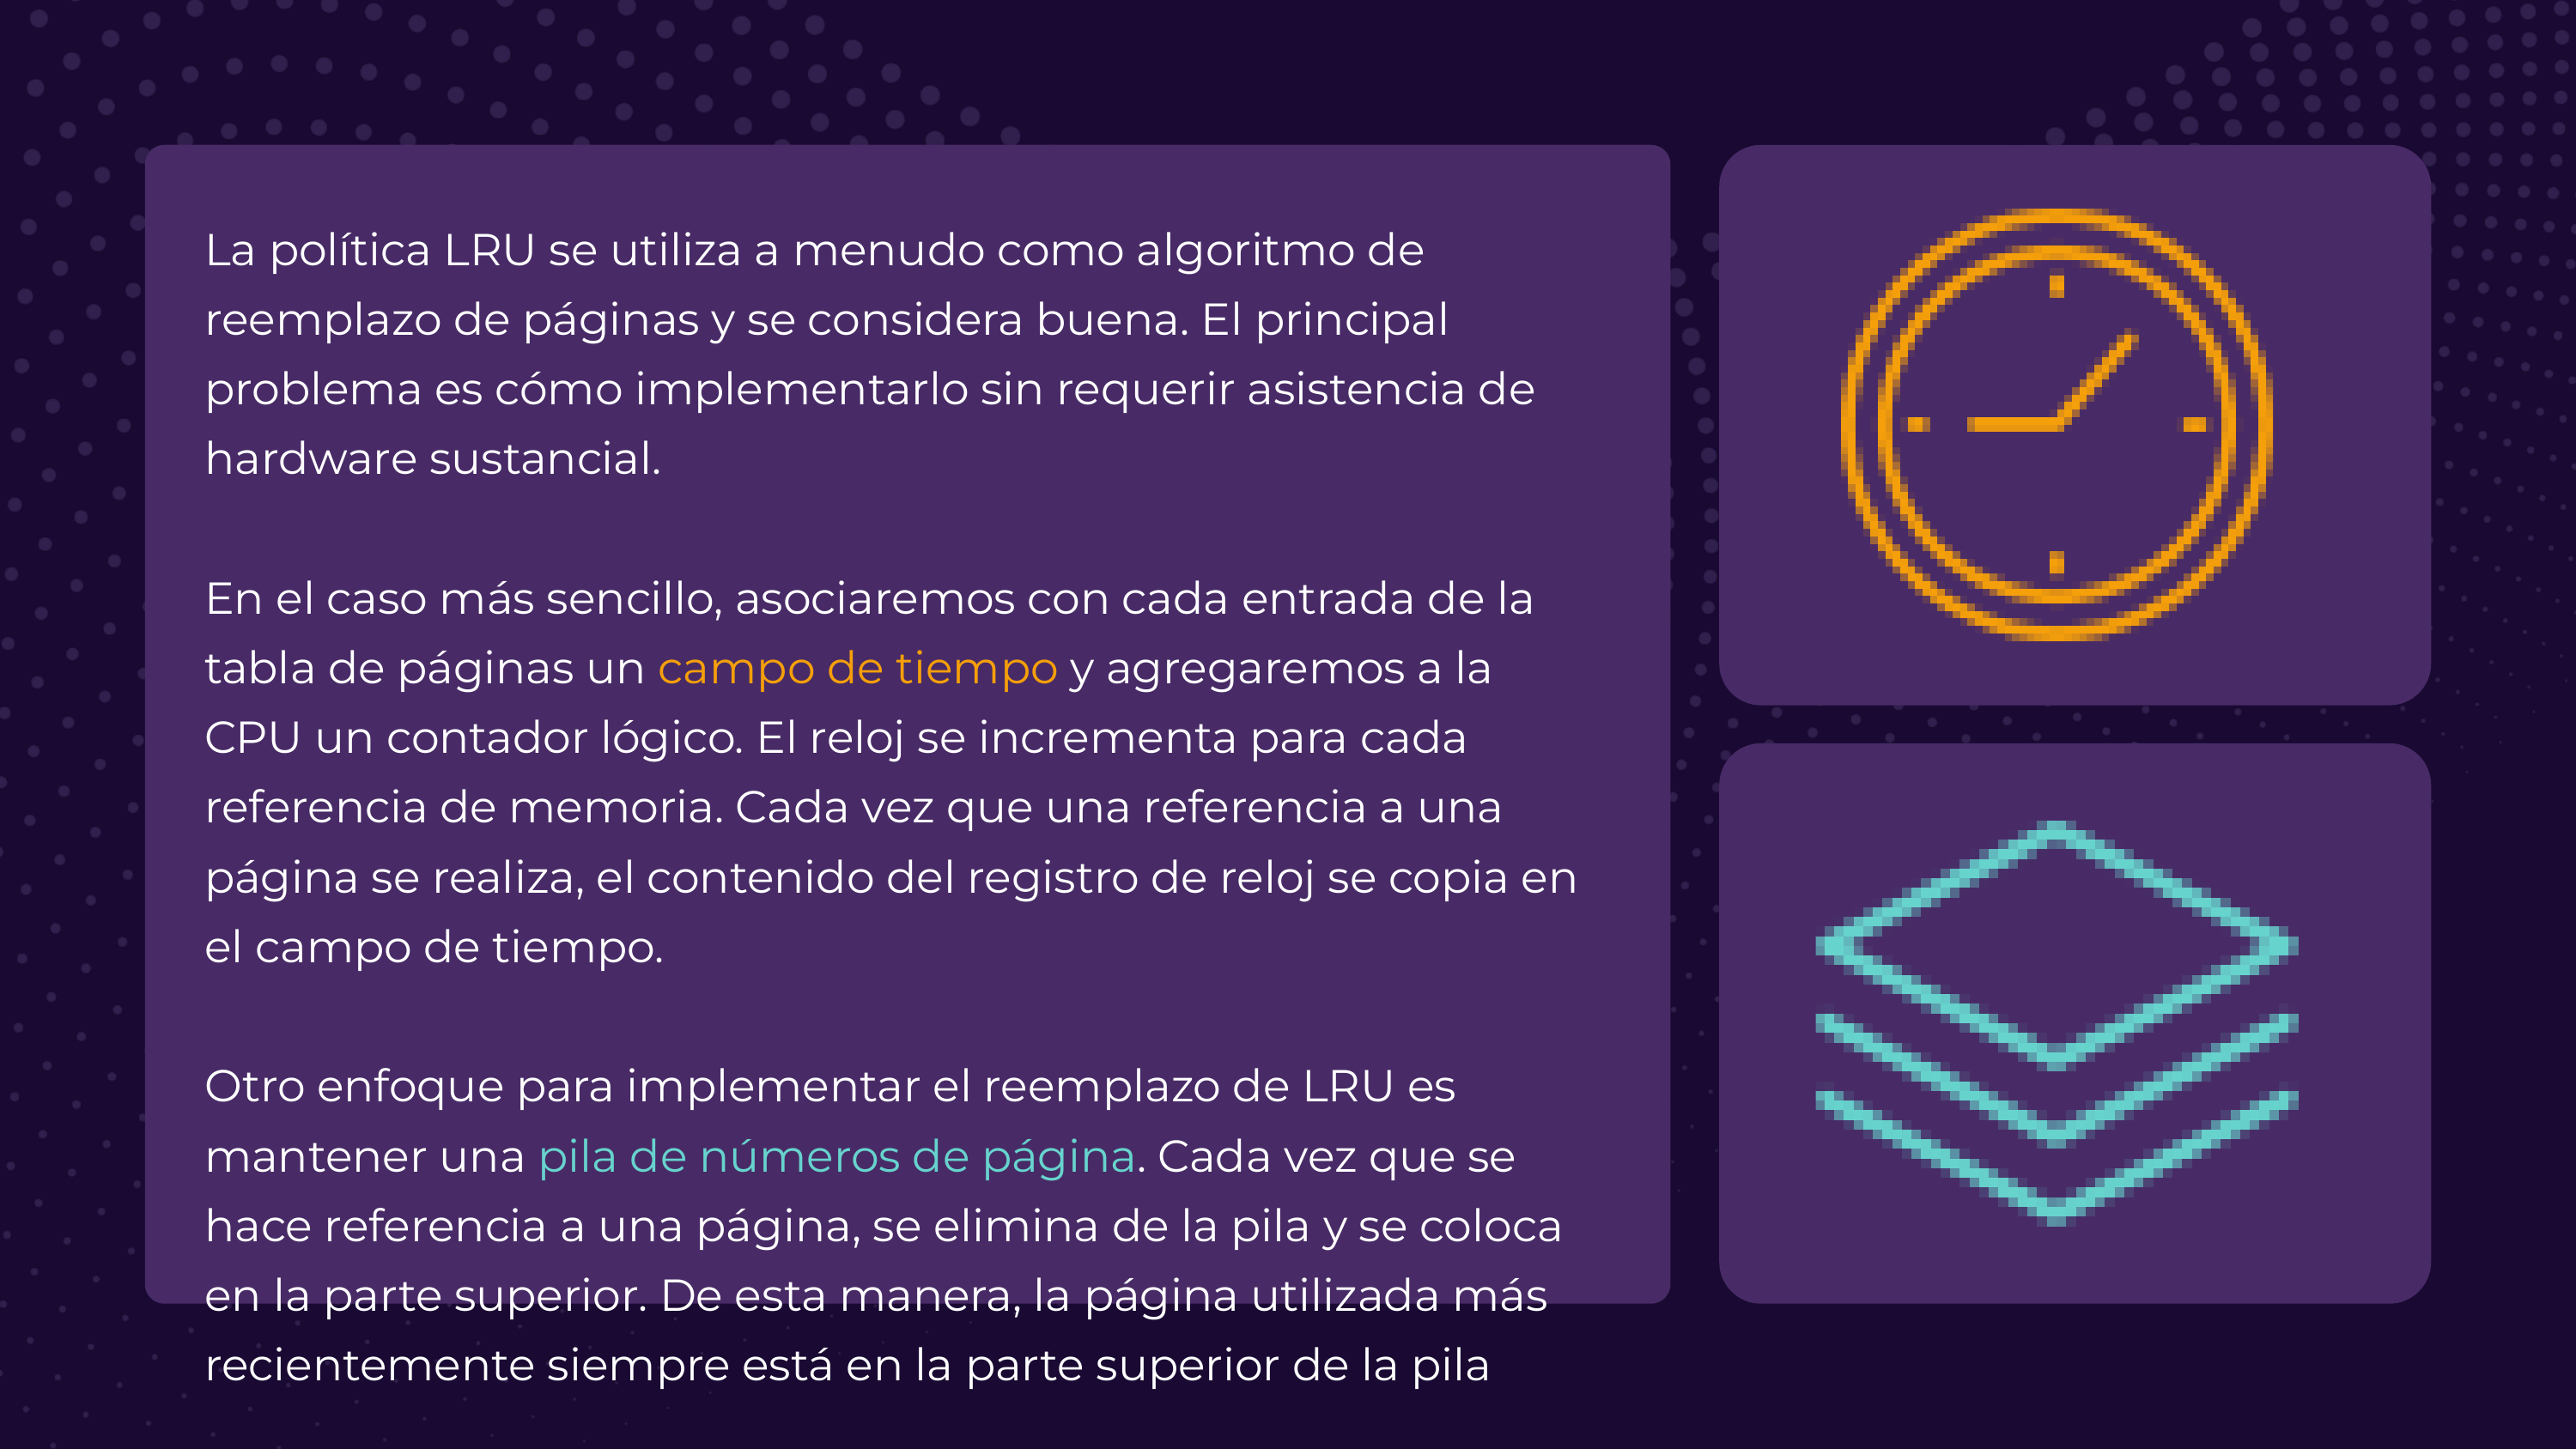

La política LRU se utiliza a menudo como algoritmo de reemplazo de páginas y se considera buena. El principal problema es cómo implementarlo sin requerir asistencia de hardware sustancial.

En el caso más sencillo, asociaremos con cada entrada de la tabla de páginas un campo de tiempo y agregaremos a la CPU un contador lógico. El reloj se incrementa para cada referencia de memoria. Cada vez que una referencia a una página se realiza, el contenido del registro de reloj se copia en el campo de tiempo.

Otro enfoque para implementar el reemplazo de LRU es mantener una pila de números de página. Cada vez que se hace referencia a una página, se elimina de la pila y se coloca en la parte superior. De esta manera, la página utilizada más recientemente siempre está en la parte superior de la pila